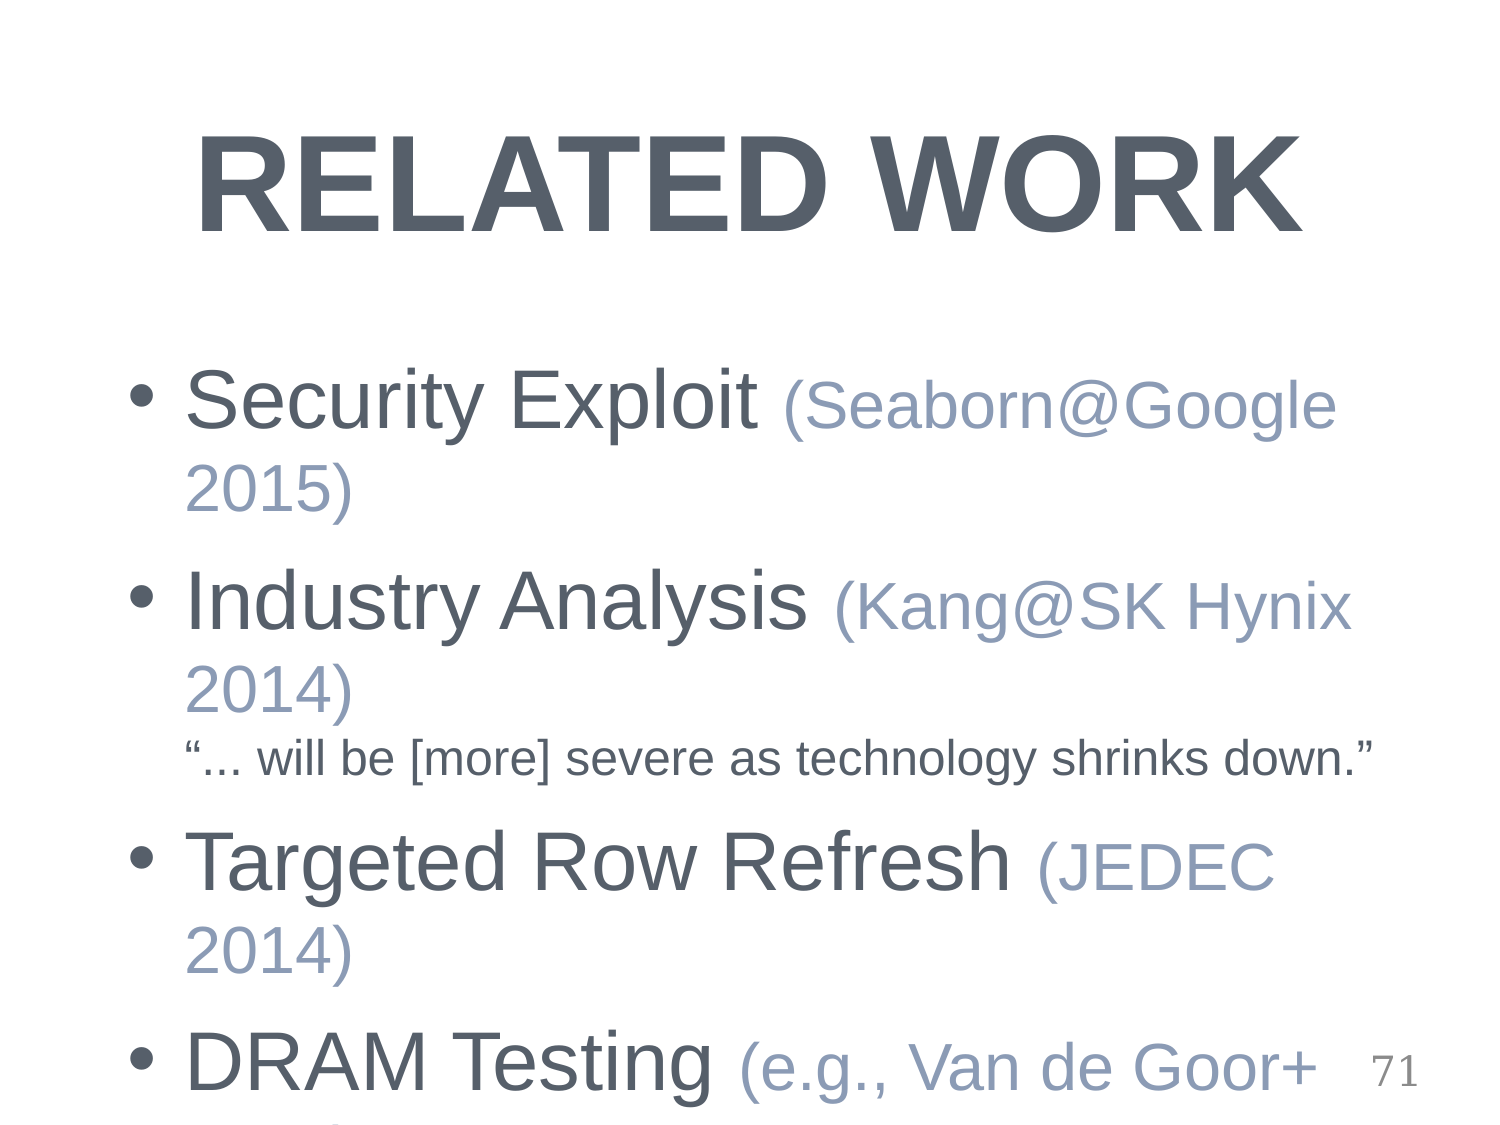

# RELATED WORK
Security Exploit (Seaborn@Google 2015)
Industry Analysis (Kang@SK Hynix 2014)
“... will be [more] severe as technology shrinks down.”
Targeted Row Refresh (JEDEC 2014)
DRAM Testing (e.g., Van de Goor+ 1999)
Disturbance in Flash & Hard Disk

71